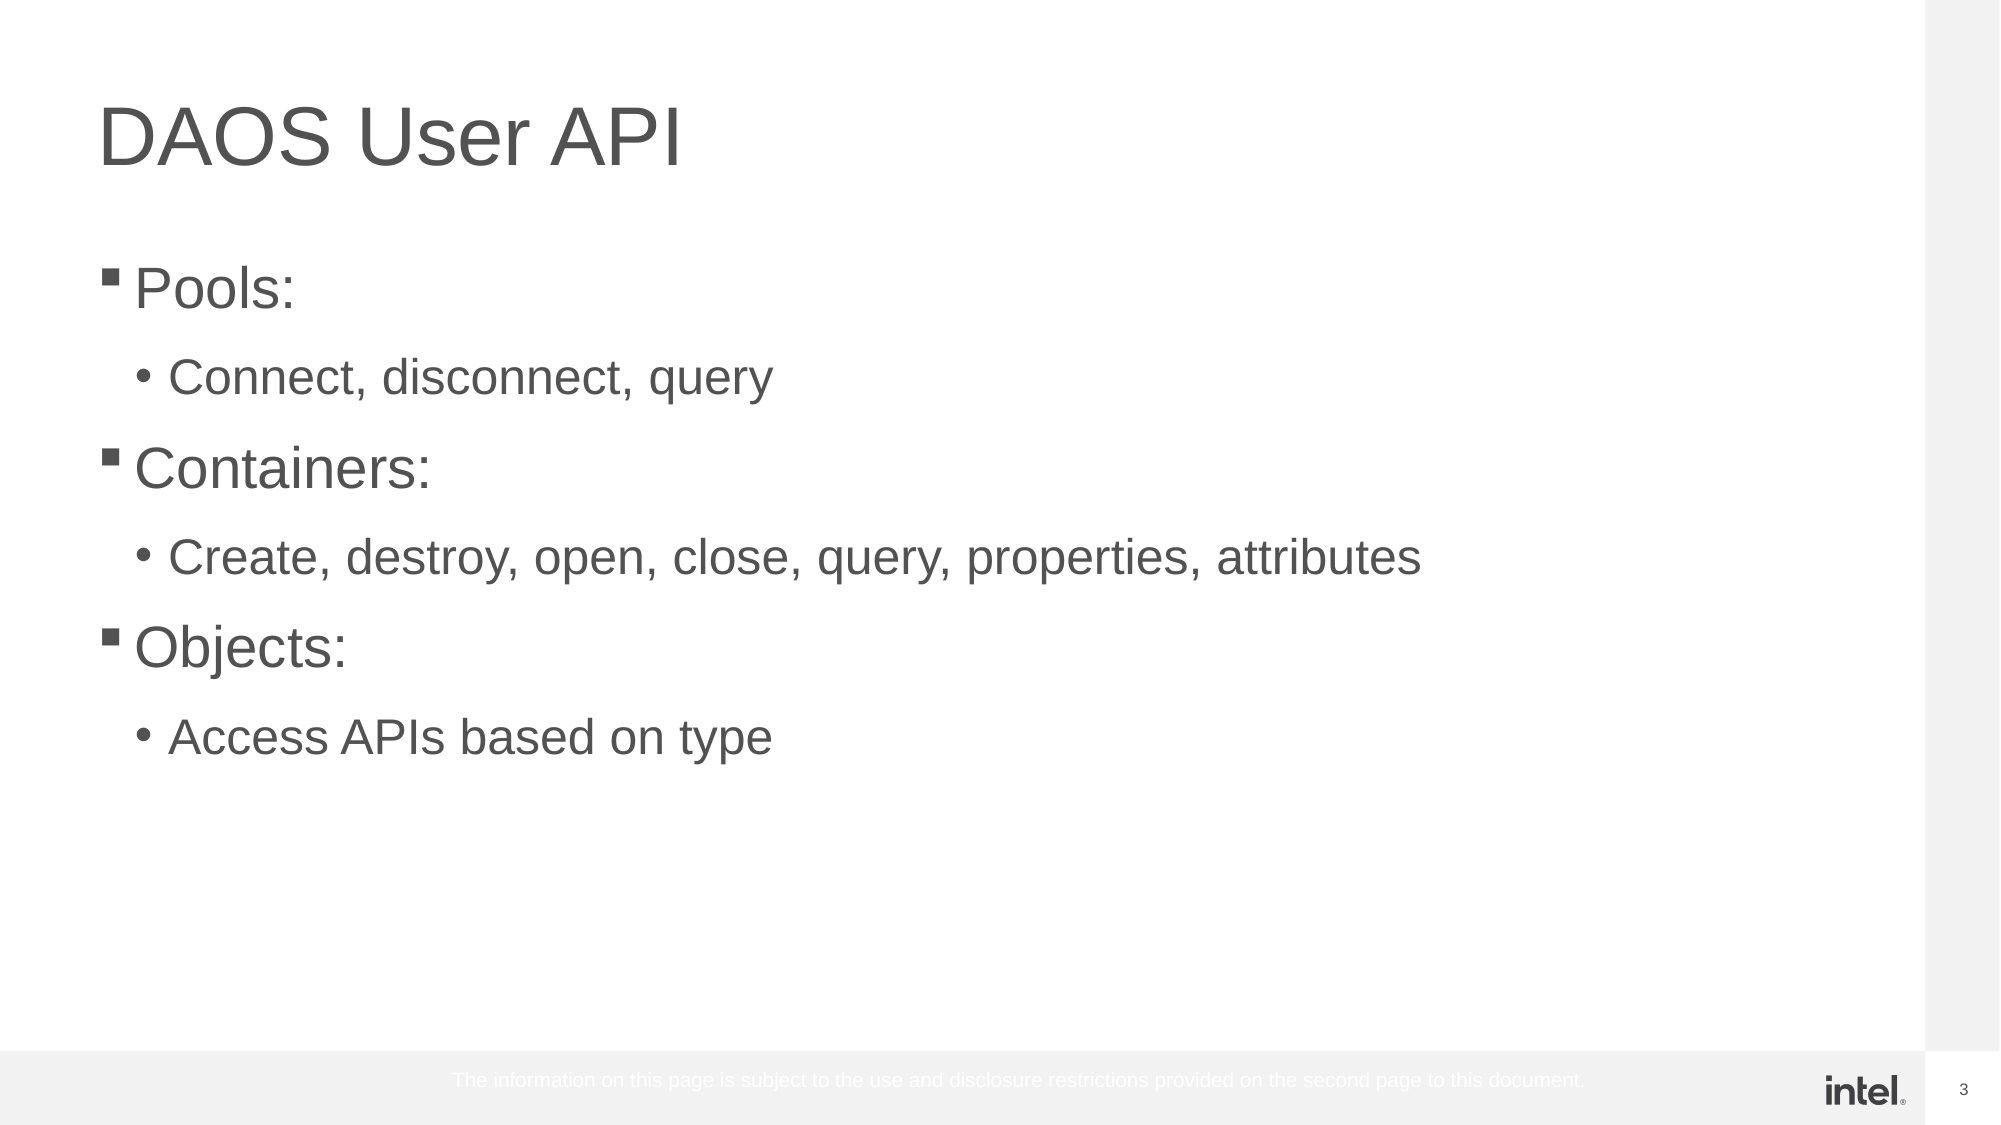

# DAOS User API
Pools:
Connect, disconnect, query
Containers:
Create, destroy, open, close, query, properties, attributes
Objects:
Access APIs based on type